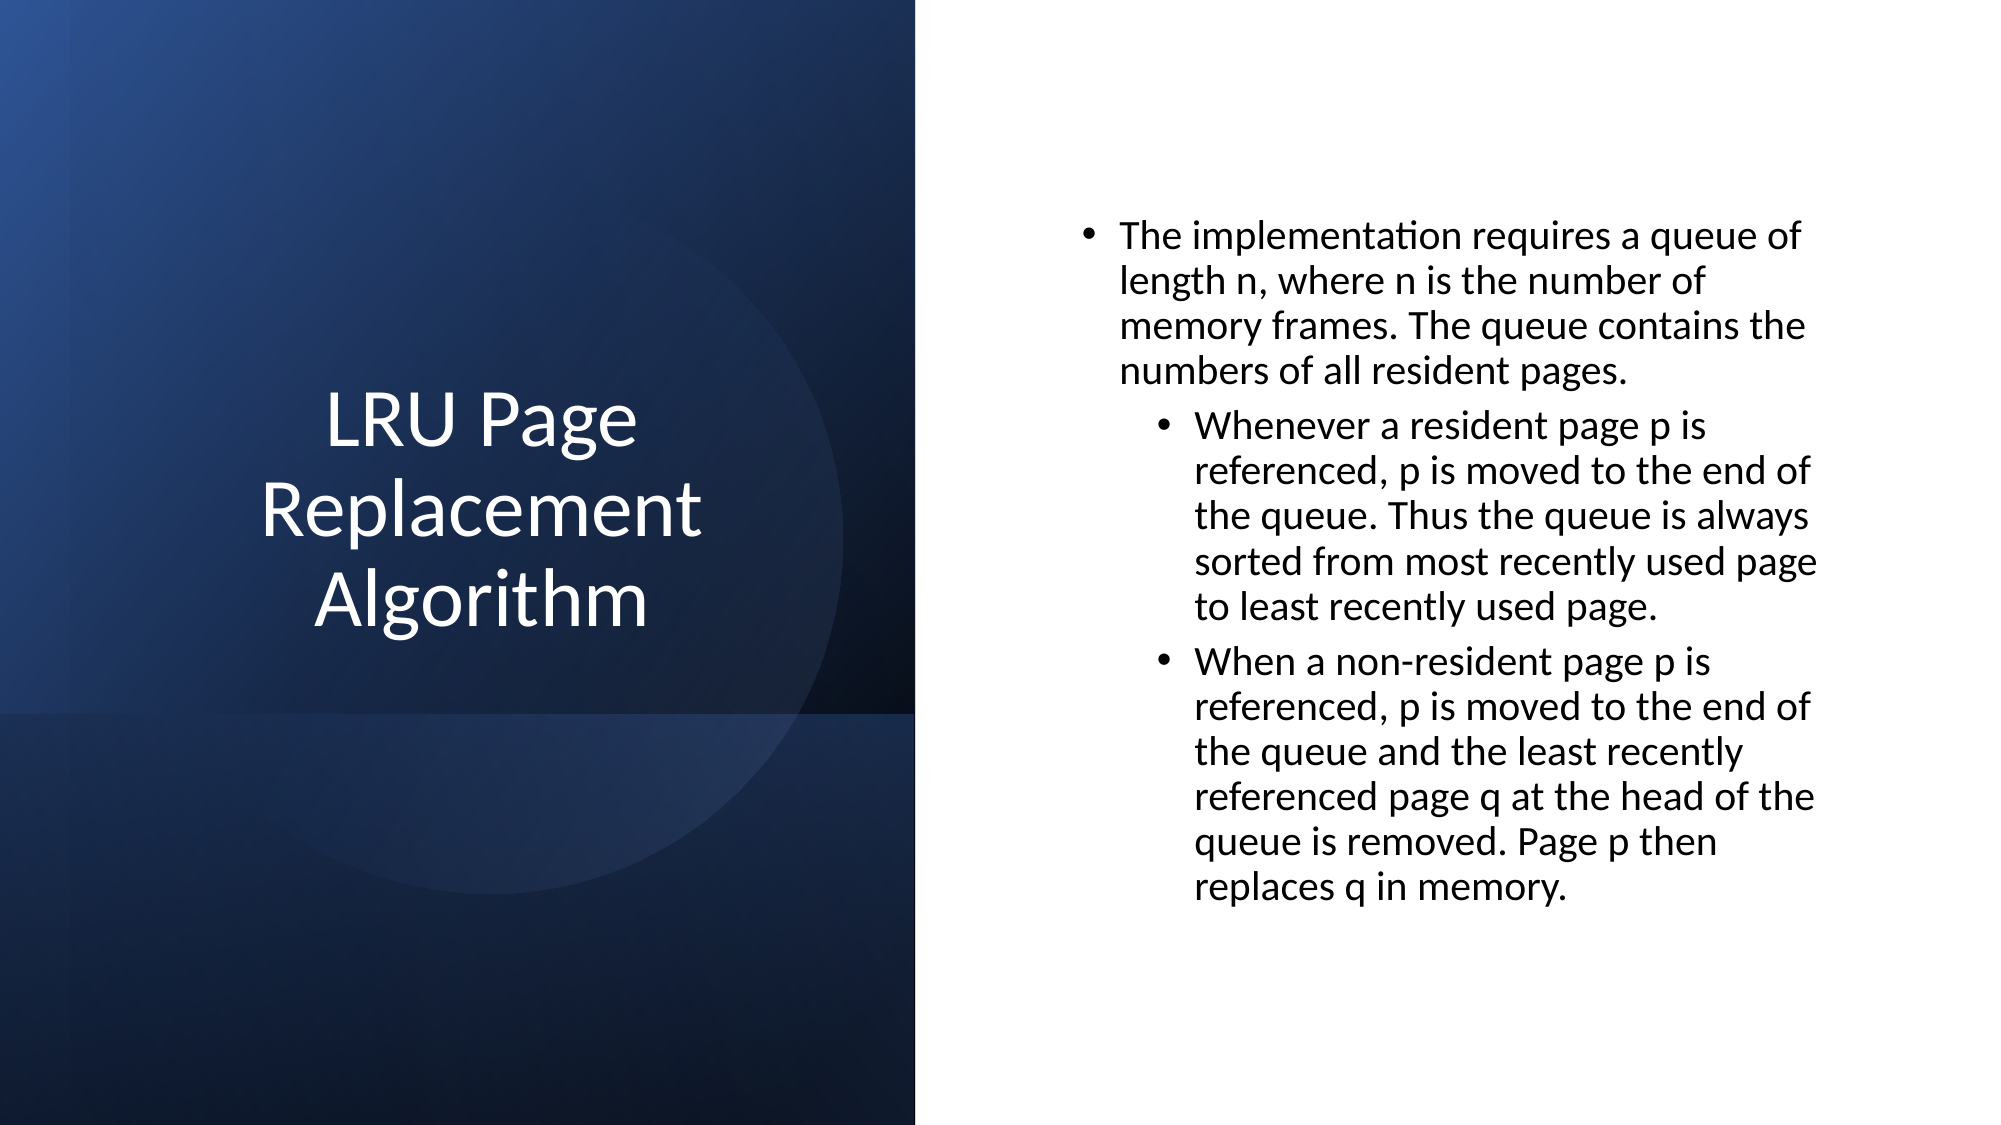

# LRU Page Replacement Algorithm

The implementation requires a queue of length n, where n is the number of memory frames. The queue contains the numbers of all resident pages.
Whenever a resident page p is referenced, p is moved to the end of the queue. Thus the queue is always sorted from most recently used page to least recently used page.
When a non-resident page p is referenced, p is moved to the end of the queue and the least recently referenced page q at the head of the queue is removed. Page p then replaces q in memory.